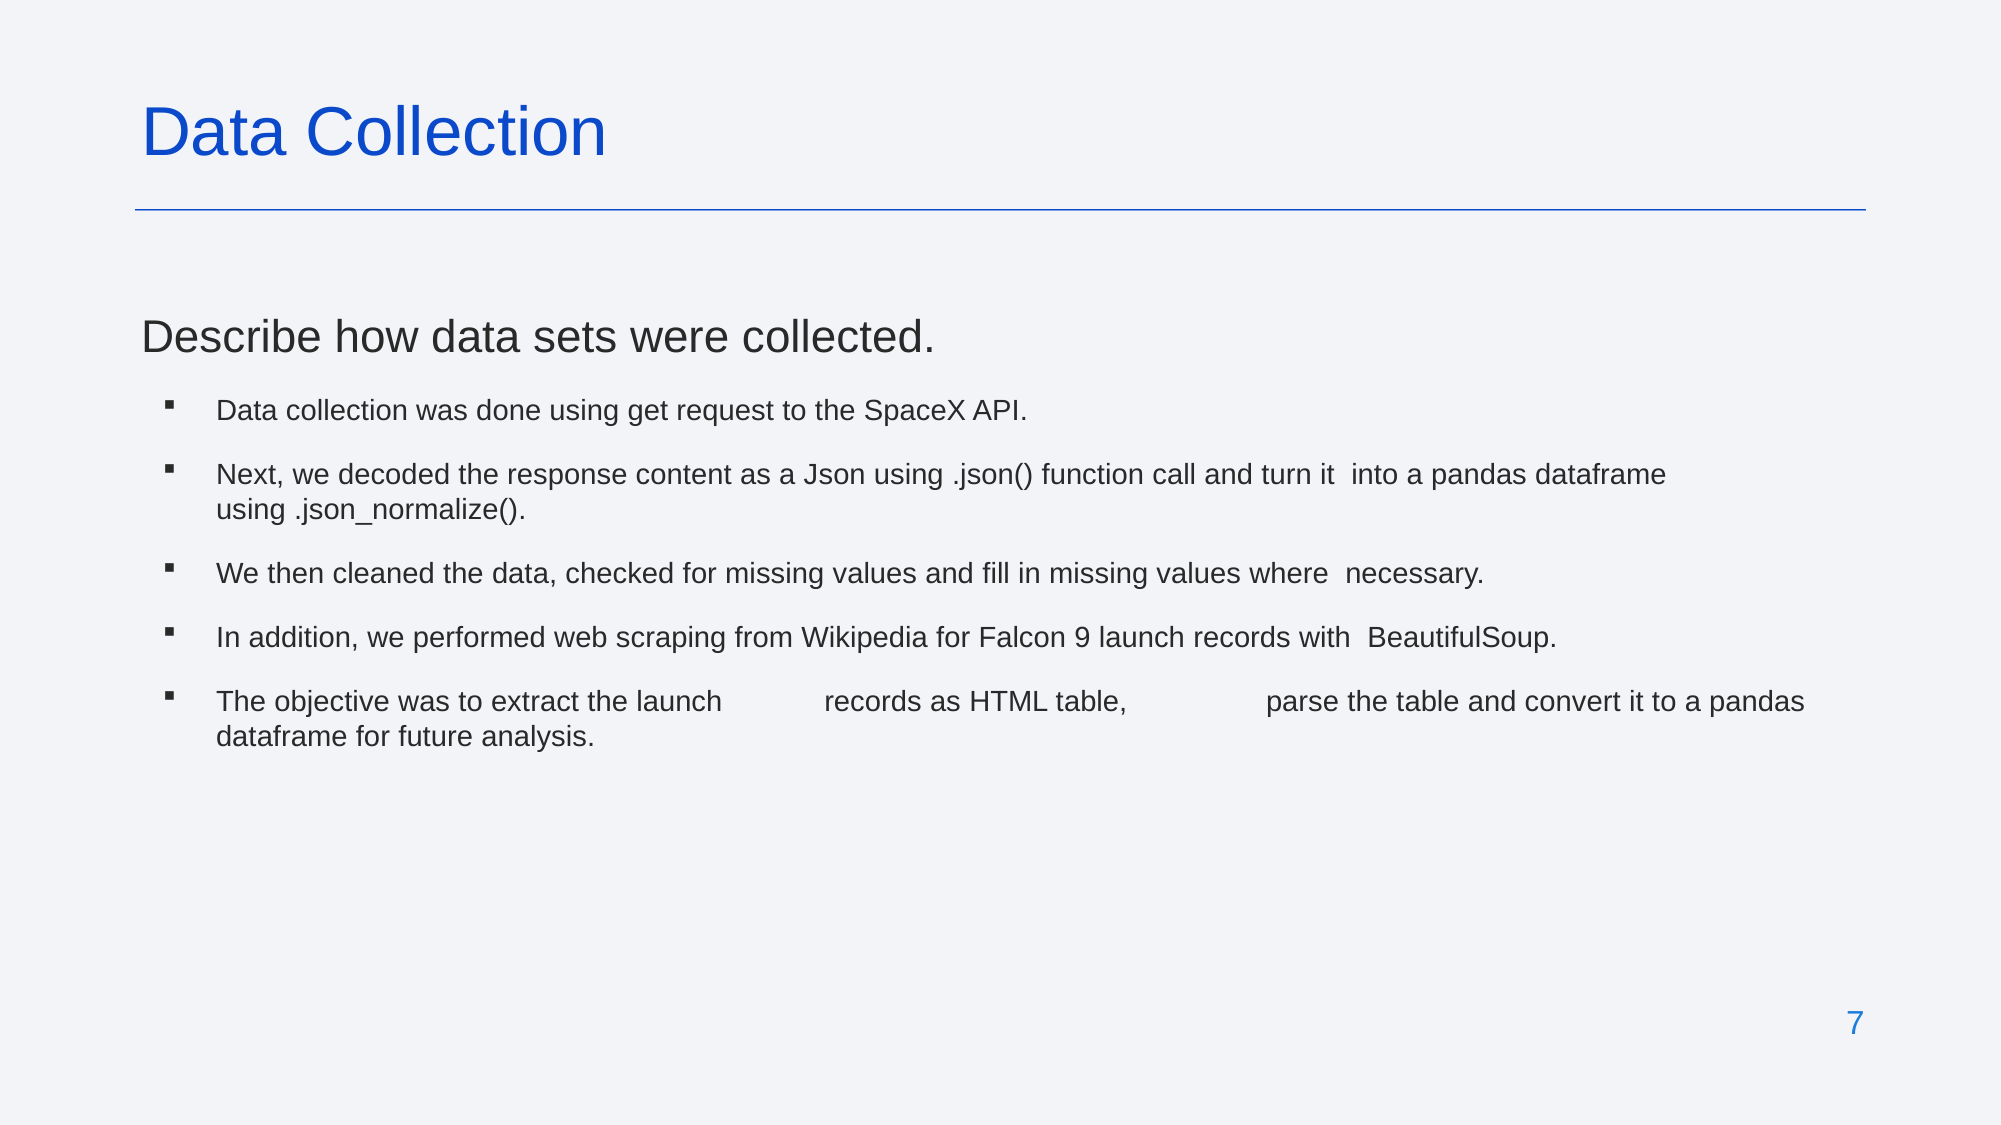

Data Collection
Describe how data sets were collected.
Data collection was done using get request to the SpaceX API.
Next, we decoded the response content as a Json using .json() function call and turn it  into a pandas dataframe using .json_normalize().
We then cleaned the data, checked for missing values and fill in missing values where  necessary.
In addition, we performed web scraping from Wikipedia for Falcon 9 launch records with  BeautifulSoup.
The objective was to extract the launch	 records as HTML table,	parse the table and convert it to a pandas dataframe for future analysis.

7